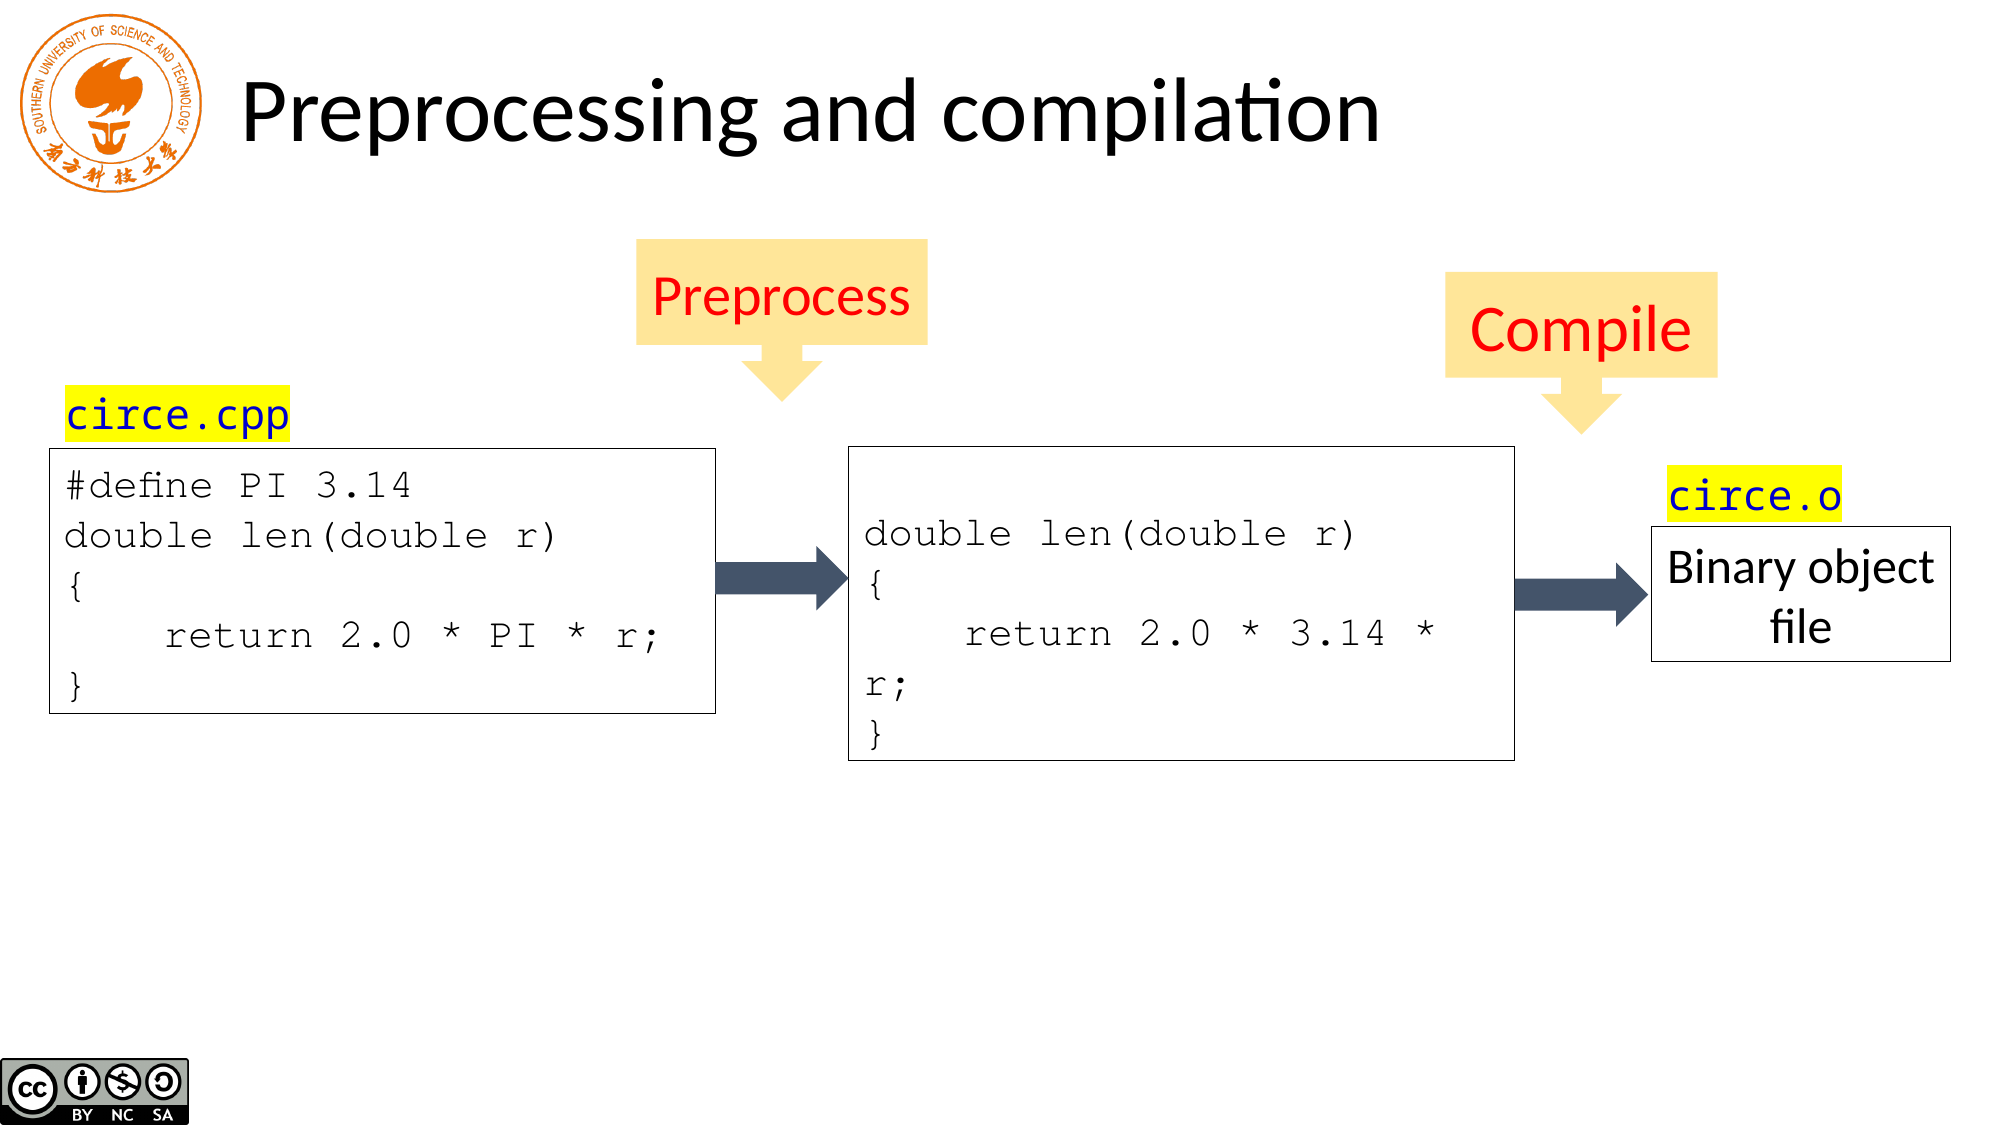

# Preprocessing and compilation
Preprocess
Compile
circe.cpp

double len(double r)
{
    return 2.0 * 3.14 * r;
}
#define PI 3.14
double len(double r)
{
    return 2.0 * PI * r;
}
circe.o
Binary object file